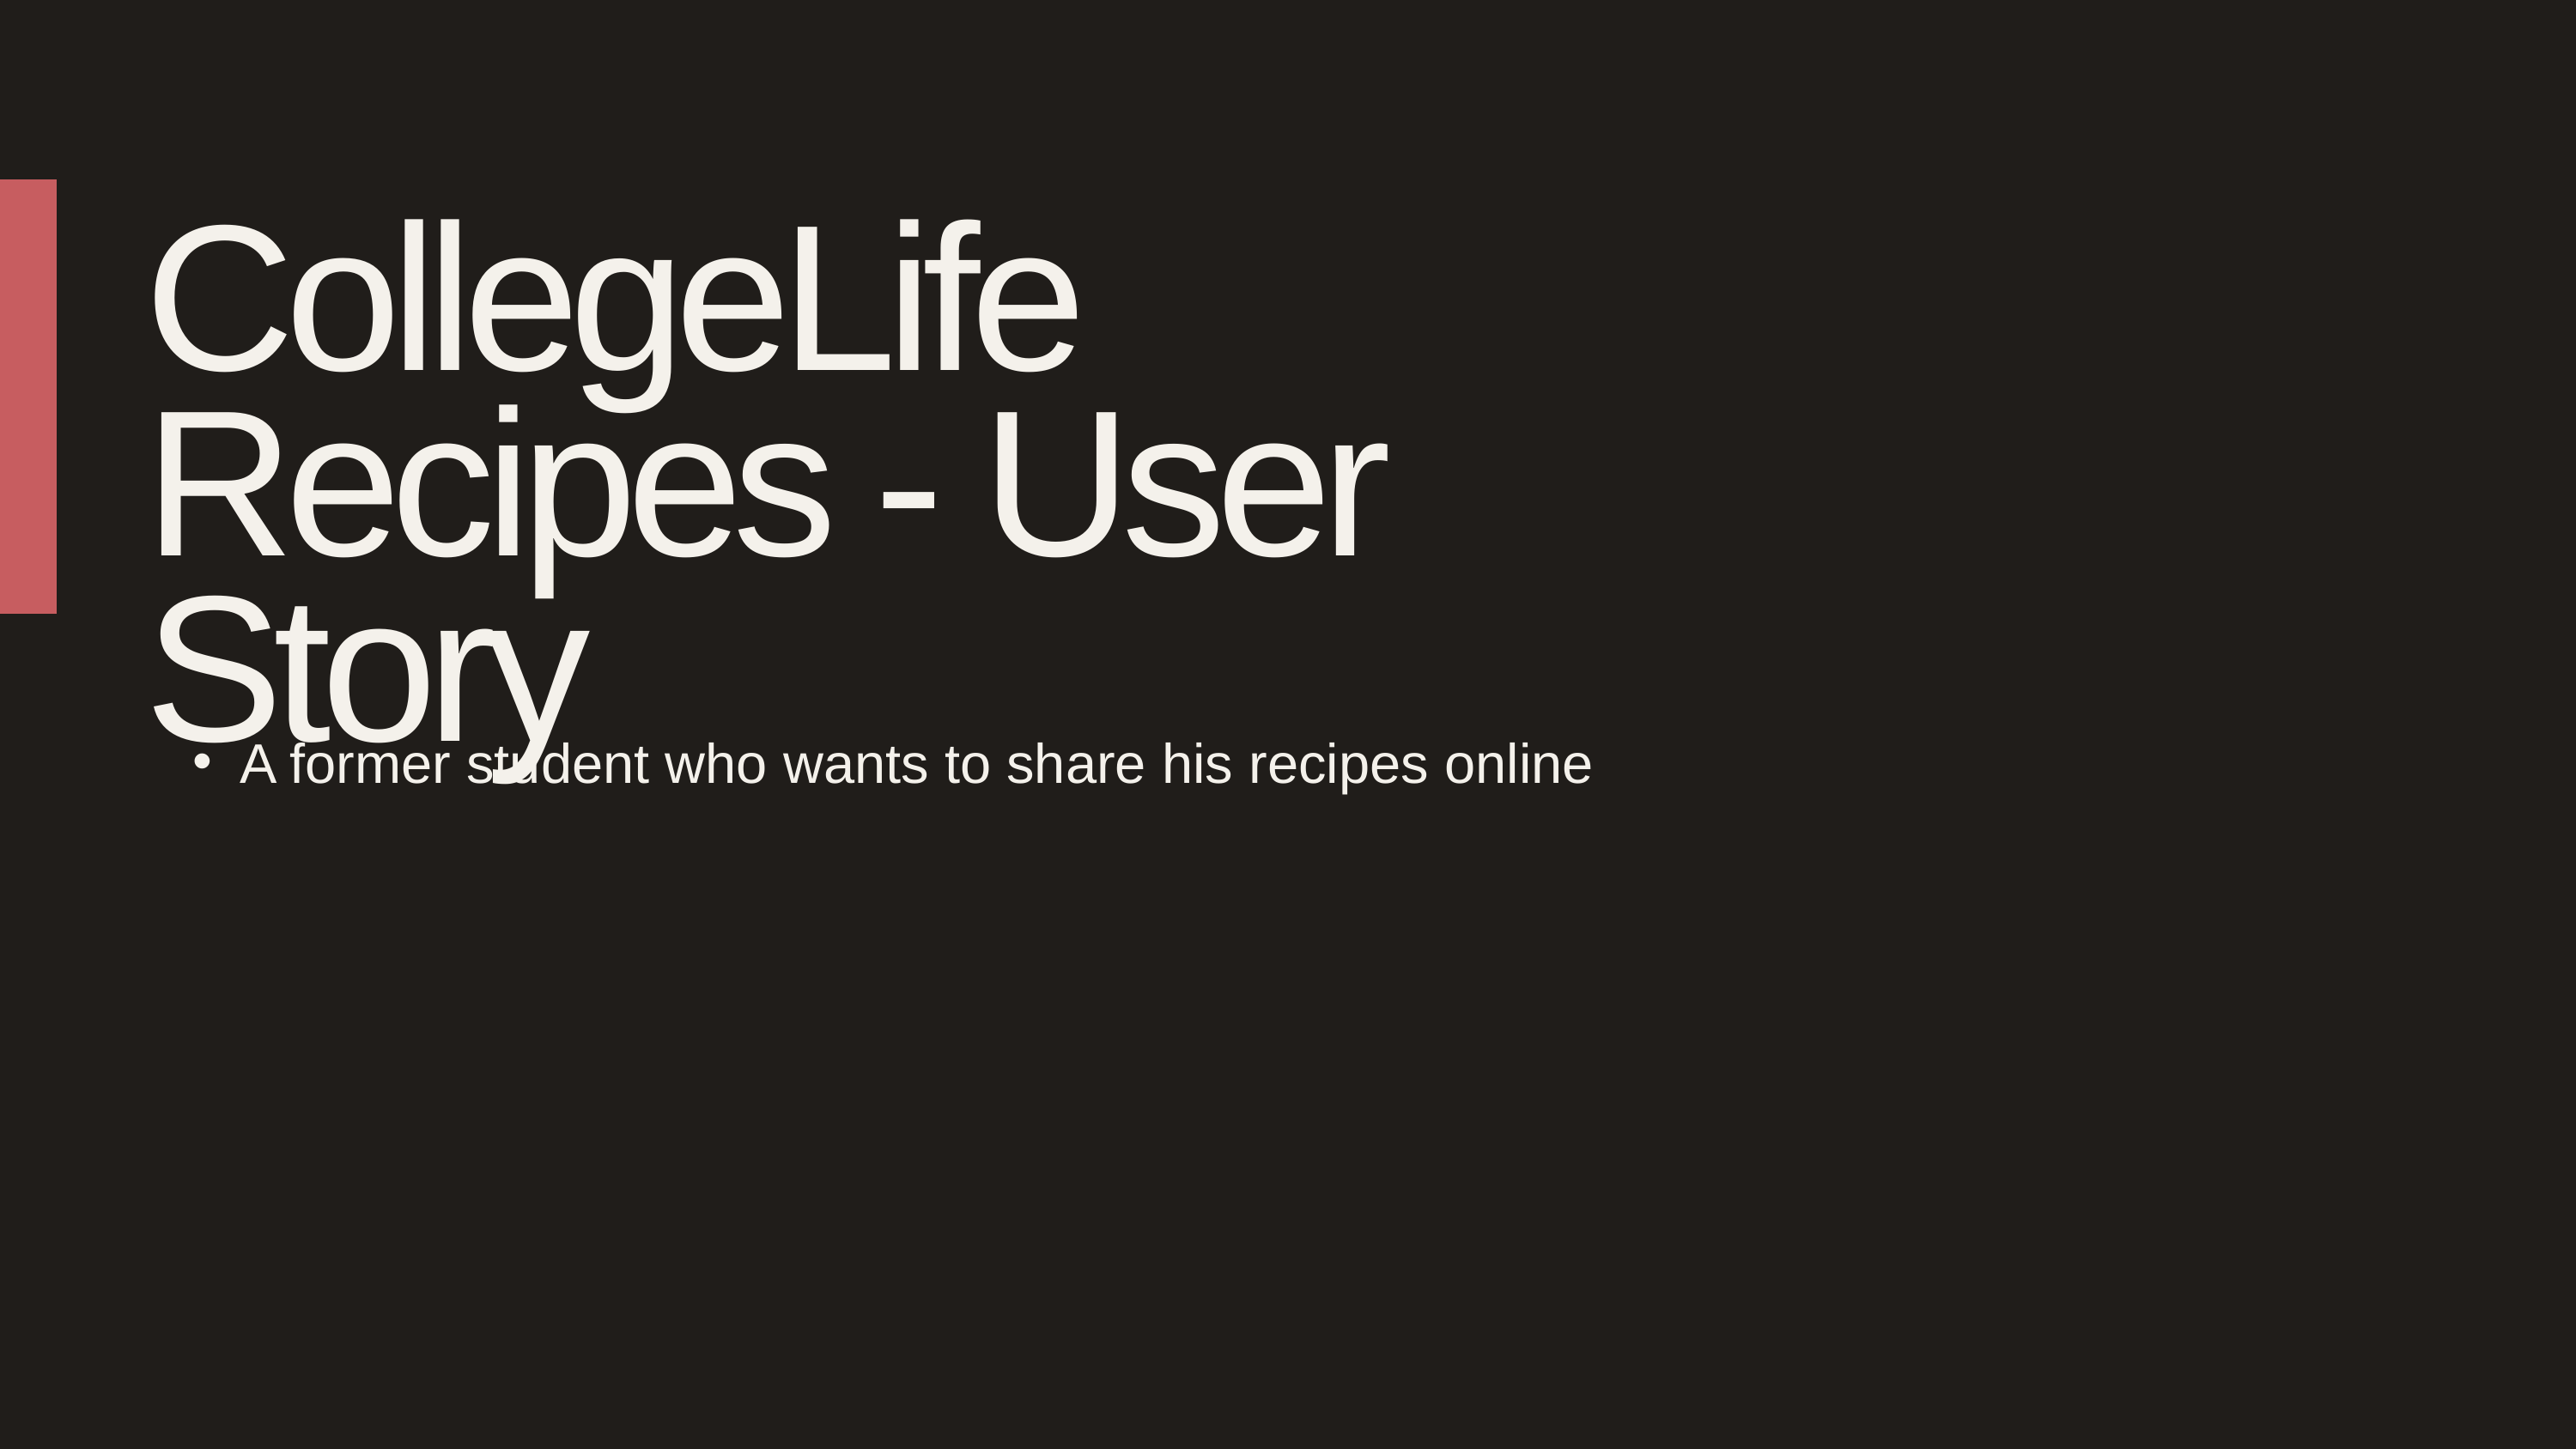

CollegeLife
Recipes - User Story
A former student who wants to share his recipes online